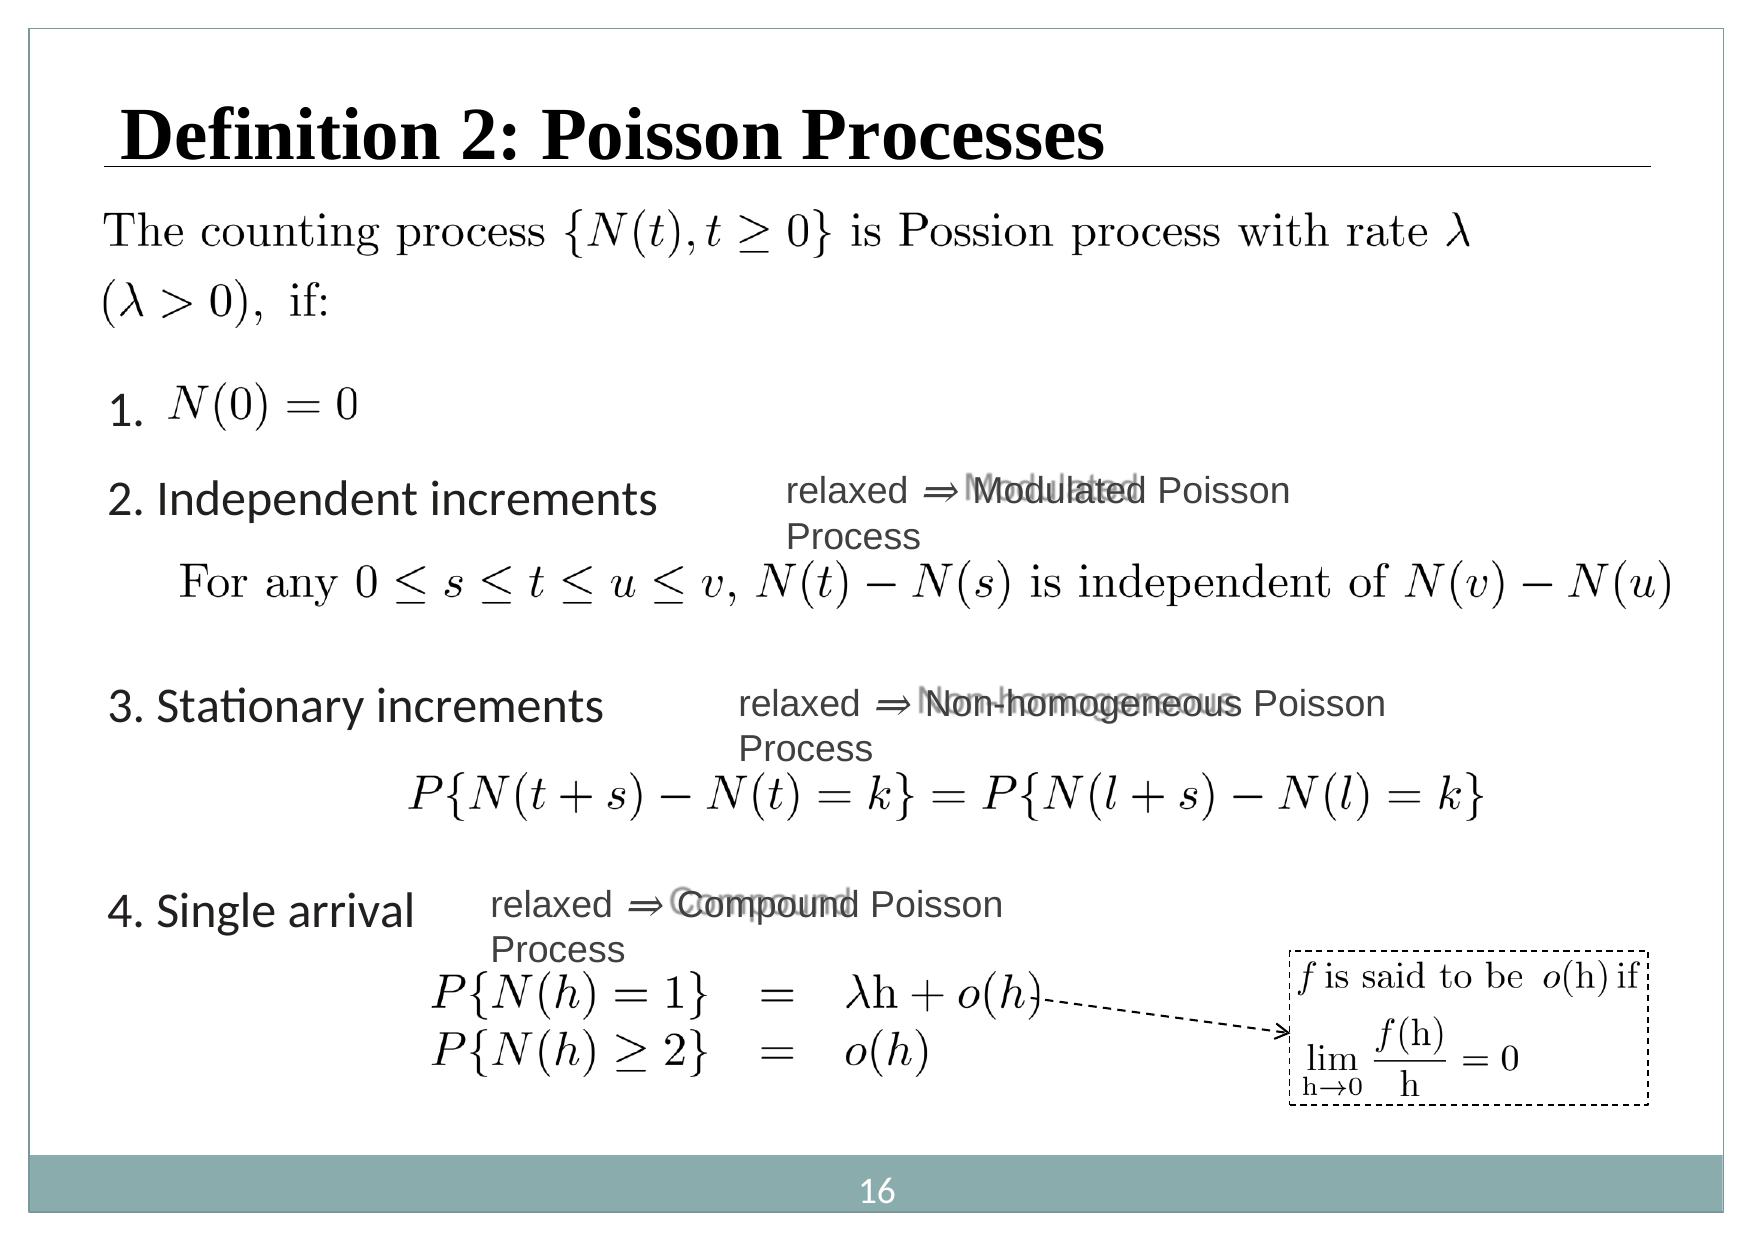

# Definition 2: Poisson Processes

1.
2. Independent increments

relaxed ⇒ Modulated Poisson Process

3. Stationary increments
relaxed ⇒ Non-homogeneous Poisson Process

4. Single arrival
relaxed ⇒ Compound Poisson Process

16